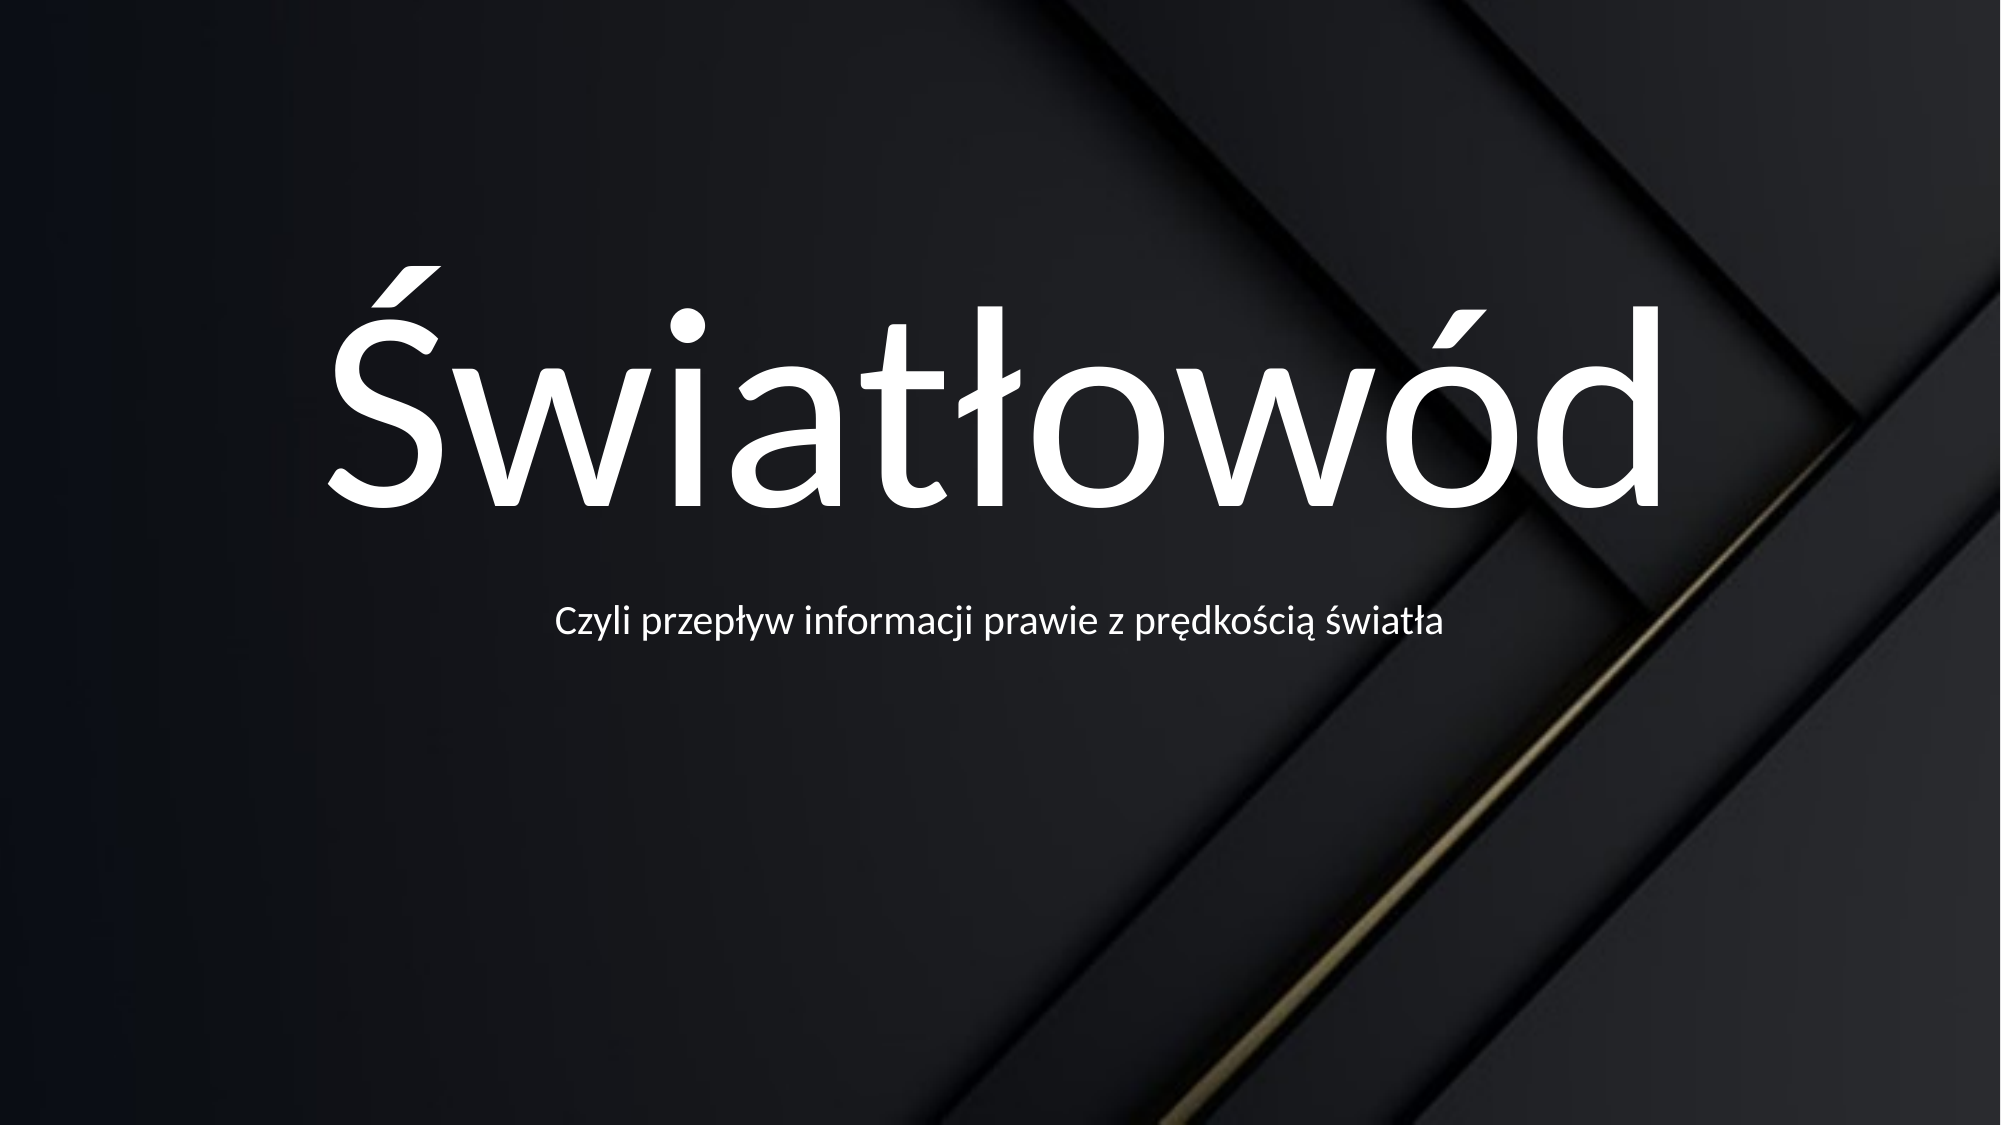

# Światłowód
Czyli przepływ informacji prawie z prędkością światła